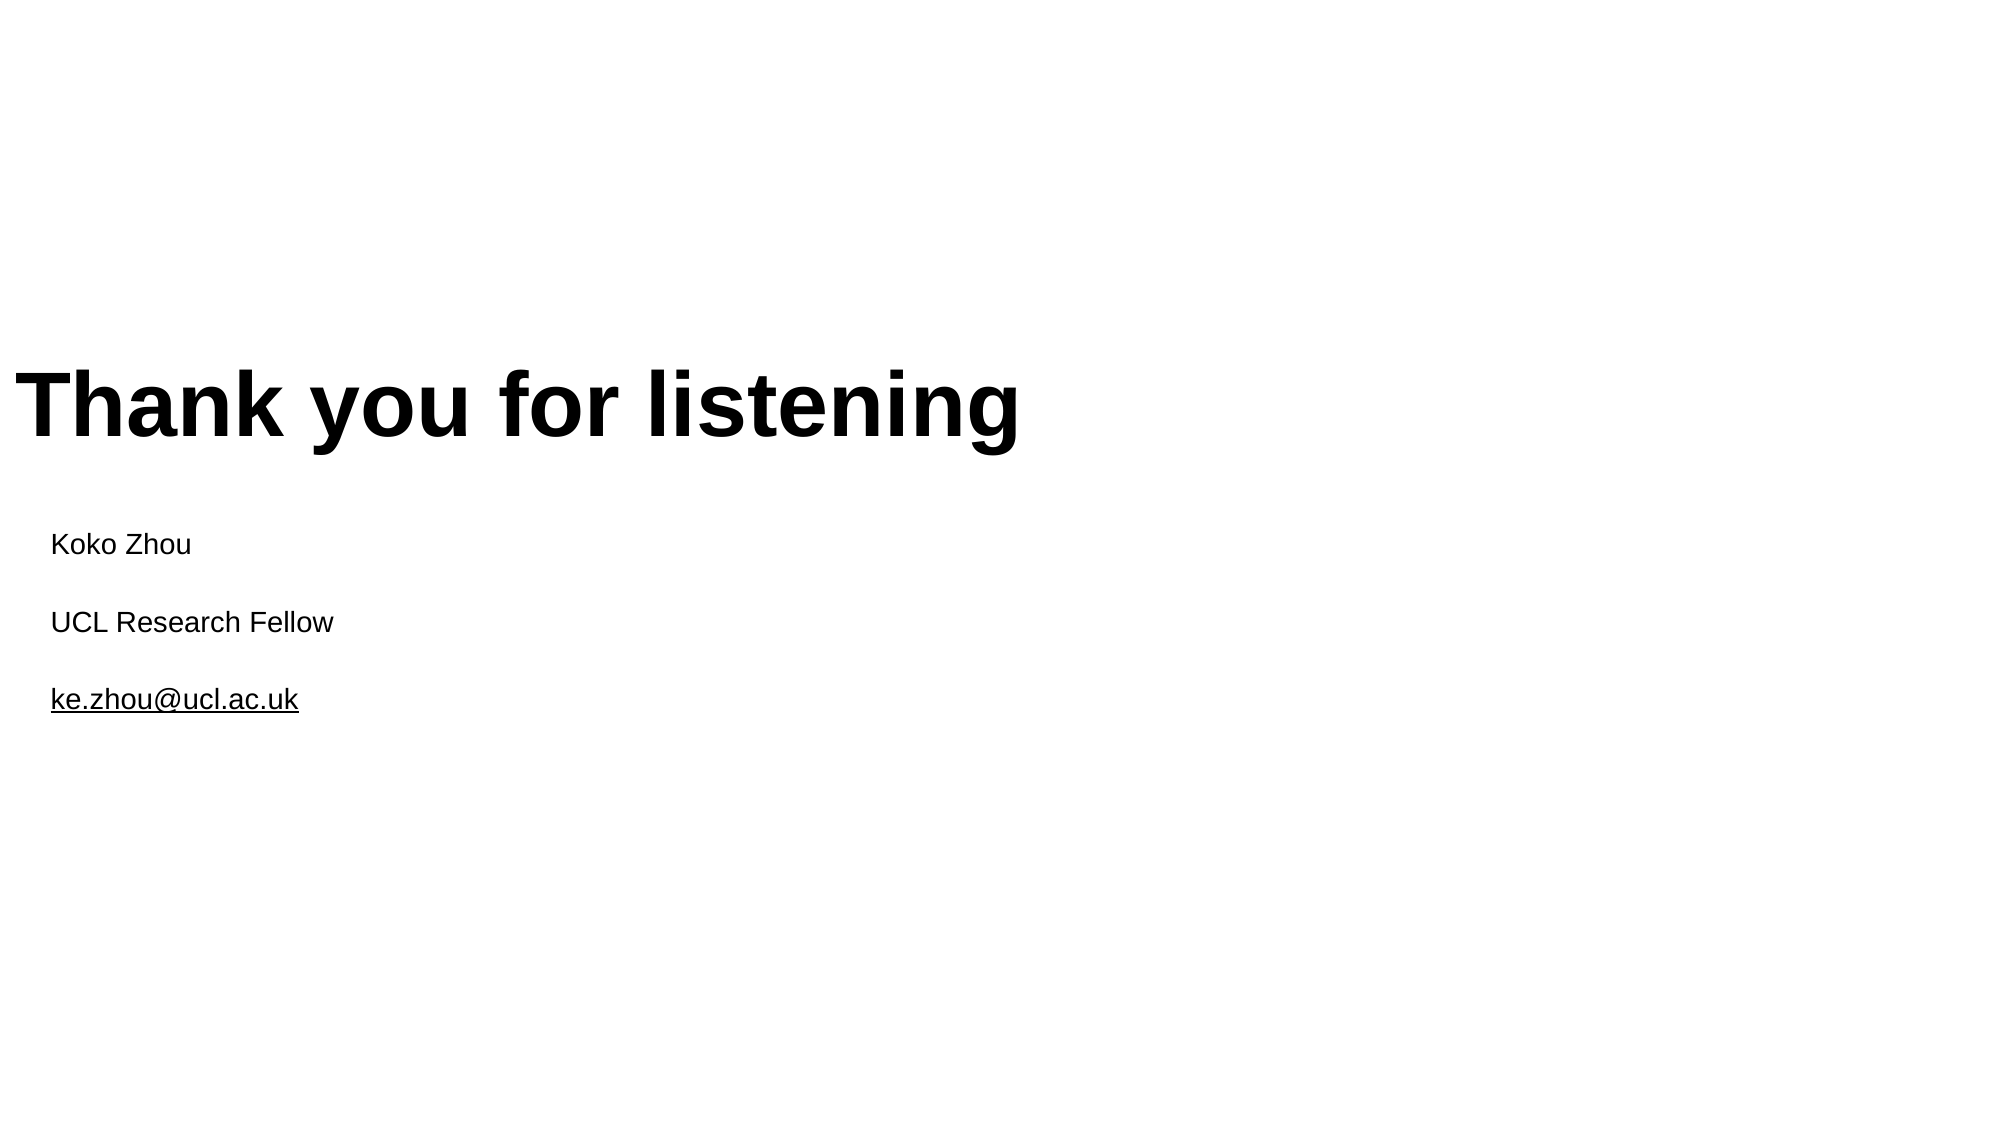

Thank you for listening
Koko Zhou
UCL Research Fellow
ke.zhou@ucl.ac.uk